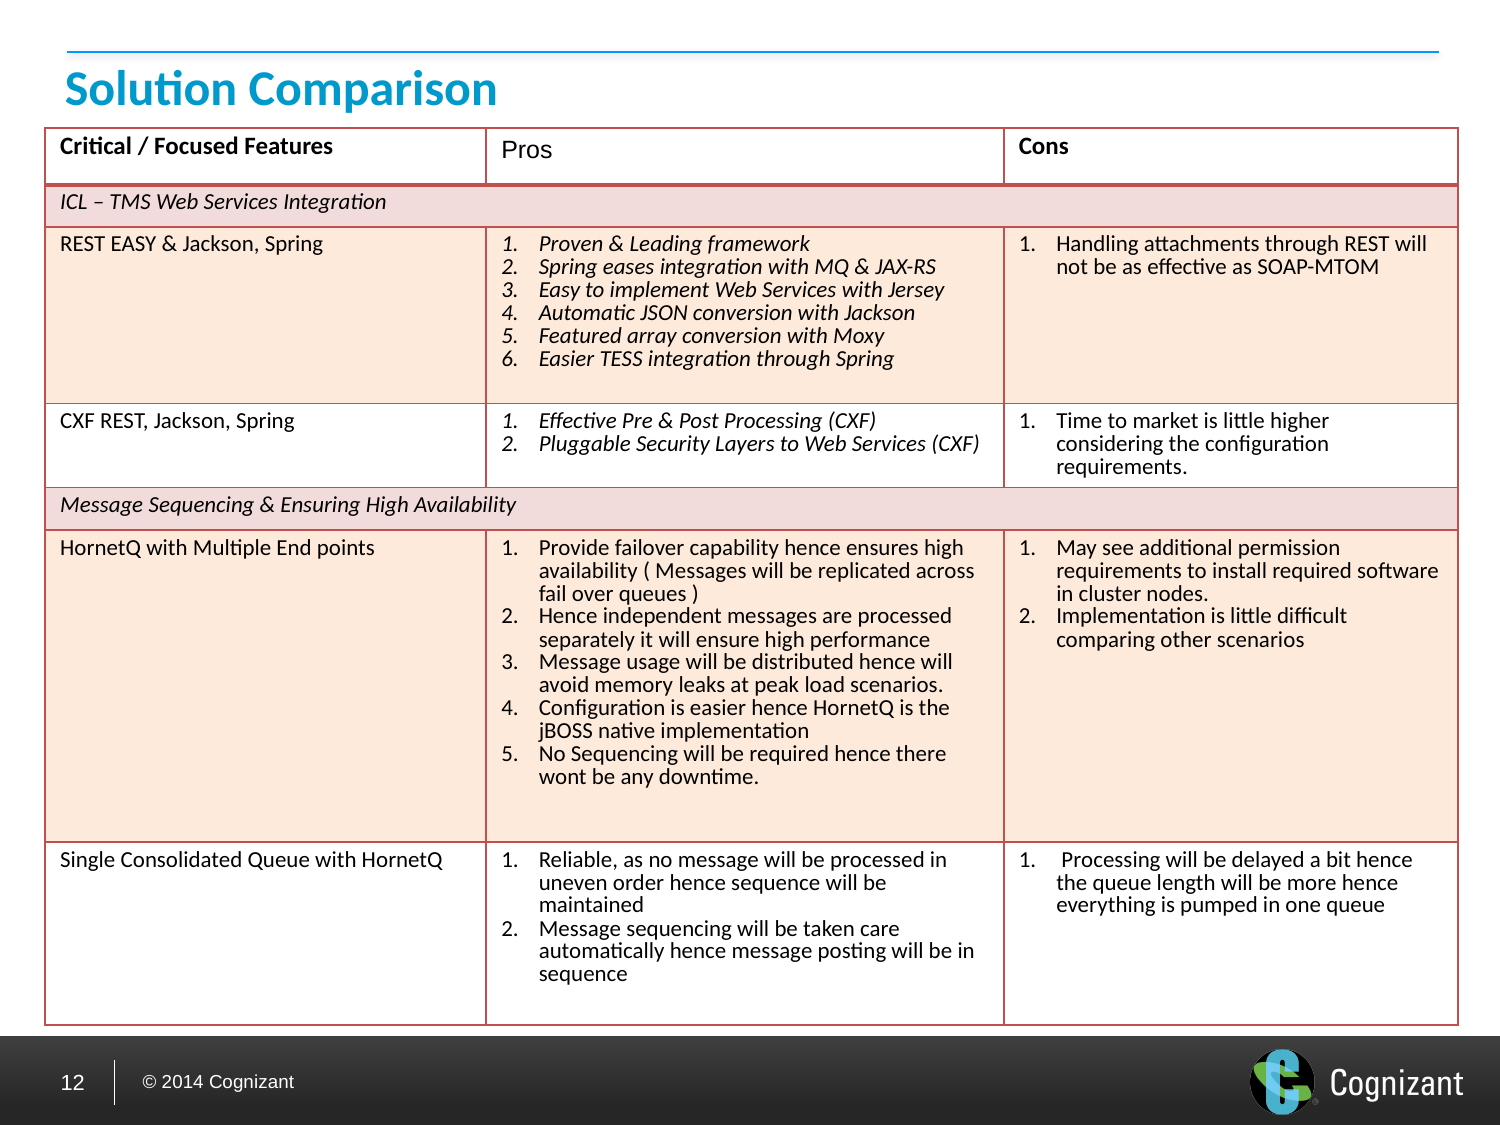

# Solution Comparison
| Critical / Focused Features | Pros | Cons |
| --- | --- | --- |
| ICL – TMS Web Services Integration |  |  |
| REST EASY & Jackson, Spring | Proven & Leading framework Spring eases integration with MQ & JAX-RS Easy to implement Web Services with Jersey Automatic JSON conversion with Jackson Featured array conversion with Moxy Easier TESS integration through Spring | Handling attachments through REST will not be as effective as SOAP-MTOM |
| CXF REST, Jackson, Spring | Effective Pre & Post Processing (CXF) Pluggable Security Layers to Web Services (CXF) | Time to market is little higher considering the configuration requirements. |
| Message Sequencing & Ensuring High Availability |  |  |
| HornetQ with Multiple End points | Provide failover capability hence ensures high availability ( Messages will be replicated across fail over queues ) Hence independent messages are processed separately it will ensure high performance Message usage will be distributed hence will avoid memory leaks at peak load scenarios. Configuration is easier hence HornetQ is the jBOSS native implementation No Sequencing will be required hence there wont be any downtime. | May see additional permission requirements to install required software in cluster nodes. Implementation is little difficult comparing other scenarios |
| Single Consolidated Queue with HornetQ | Reliable, as no message will be processed in uneven order hence sequence will be maintained Message sequencing will be taken care automatically hence message posting will be in sequence | Processing will be delayed a bit hence the queue length will be more hence everything is pumped in one queue |
12